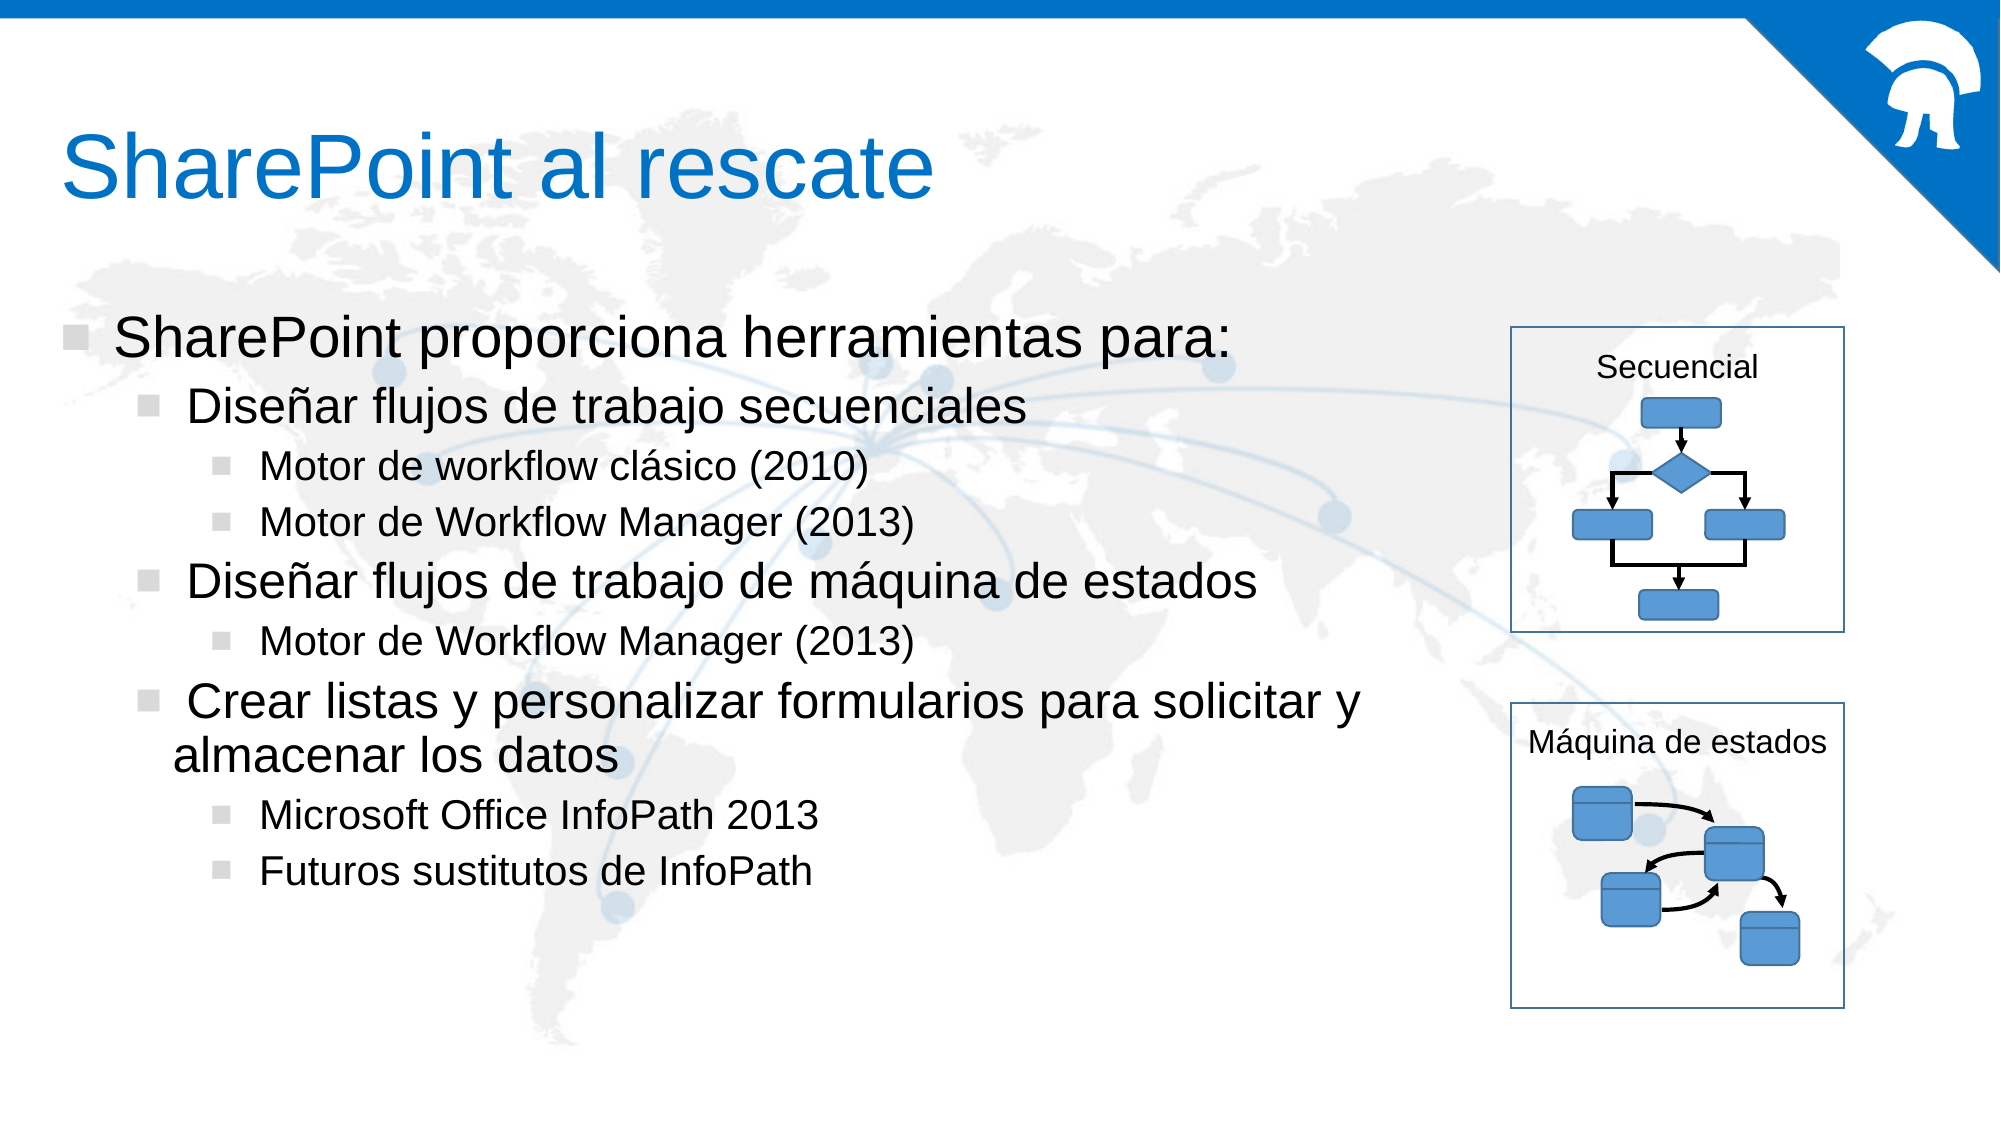

# SharePoint al rescate
 SharePoint proporciona herramientas para:
 Diseñar flujos de trabajo secuenciales
 Motor de workflow clásico (2010)
 Motor de Workflow Manager (2013)
 Diseñar flujos de trabajo de máquina de estados
 Motor de Workflow Manager (2013)
 Crear listas y personalizar formularios para solicitar y almacenar los datos
 Microsoft Office InfoPath 2013
 Futuros sustitutos de InfoPath
Secuencial

Máquina de estados